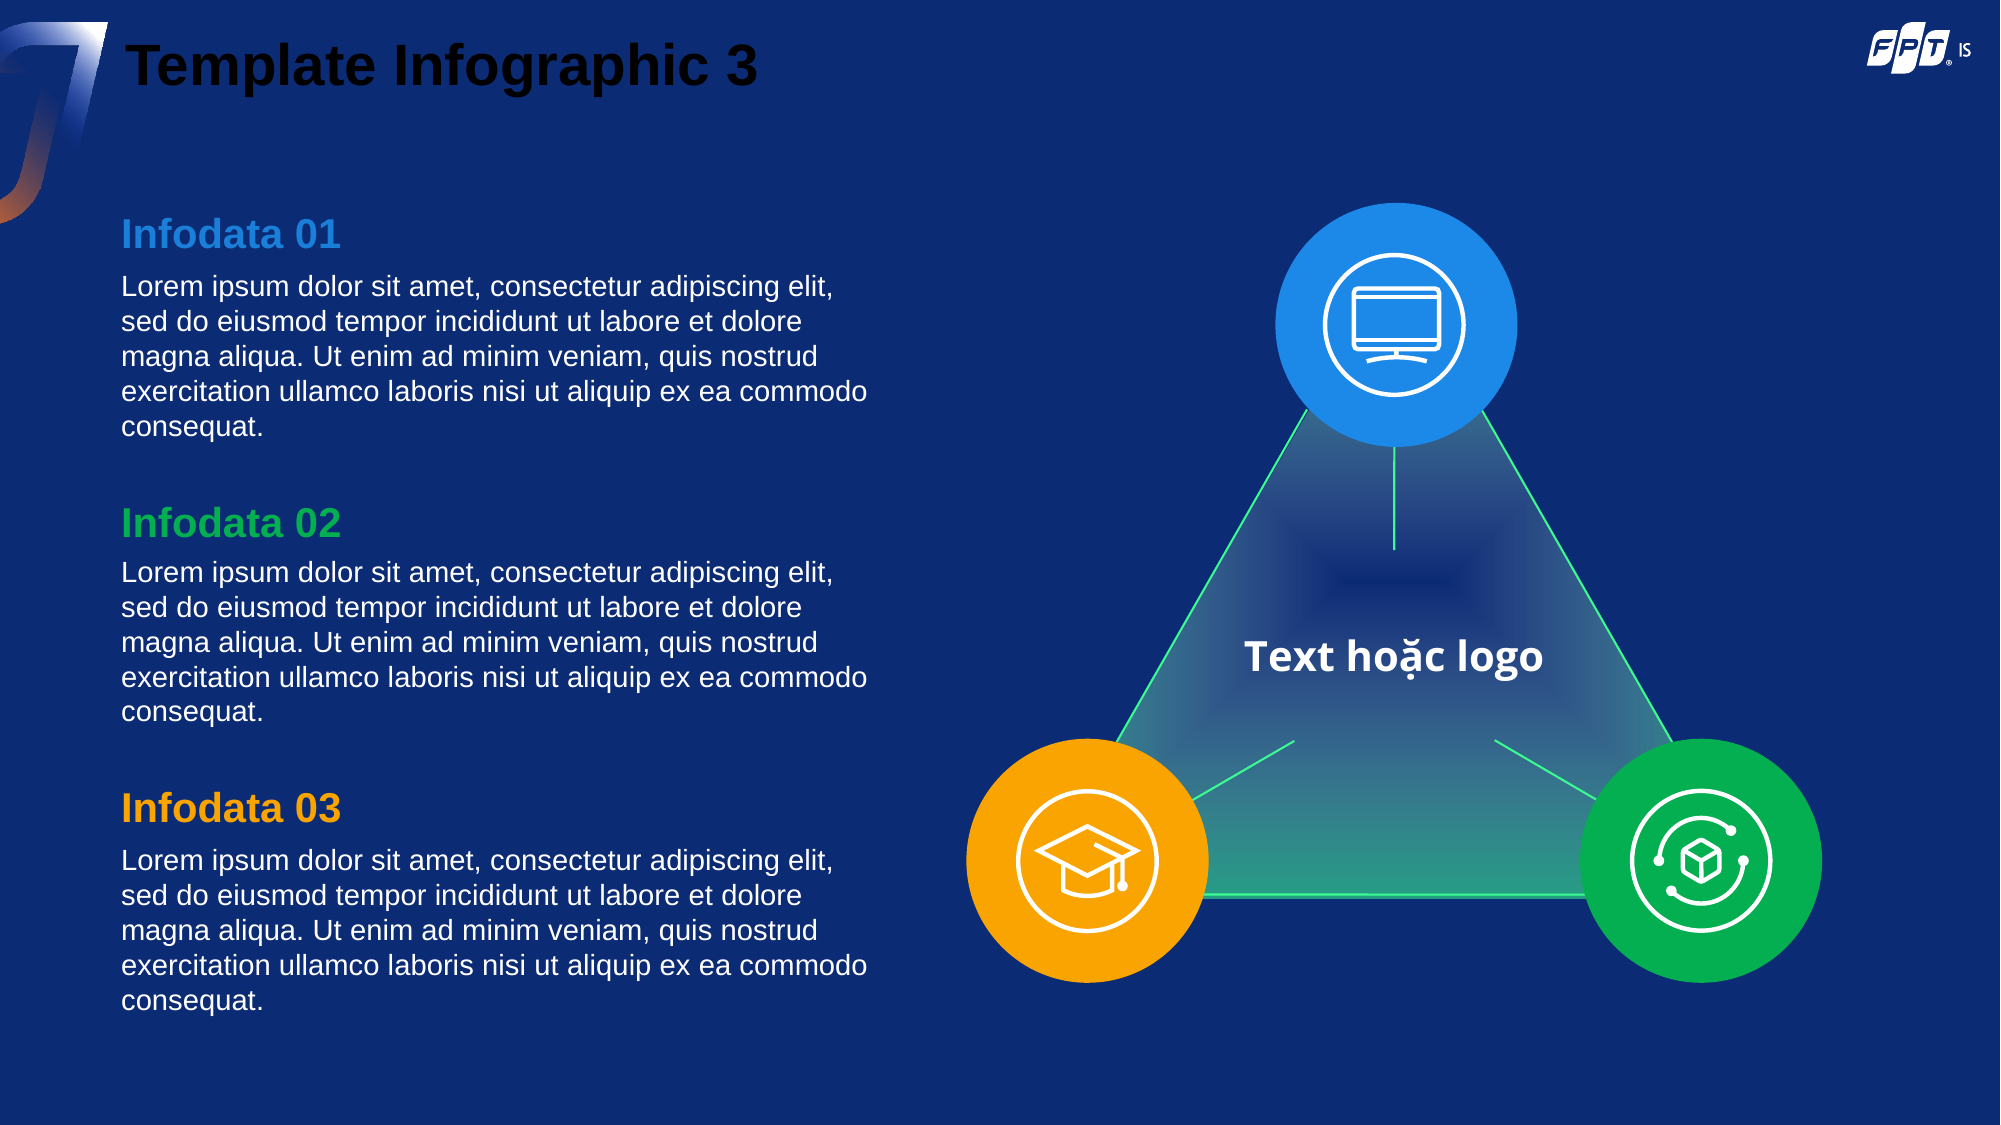

# Template Infographic 3

Infodata 01

Lorem ipsum dolor sit amet, consectetur adipiscing elit, sed do eiusmod tempor incididunt ut labore et dolore magna aliqua. Ut enim ad minim veniam, quis nostrud exercitation ullamco laboris nisi ut aliquip ex ea commodo consequat.

Infodata 02
Lorem ipsum dolor sit amet, consectetur adipiscing elit, sed do eiusmod tempor incididunt ut labore et dolore magna aliqua. Ut enim ad minim veniam, quis nostrud exercitation ullamco laboris nisi ut aliquip ex ea commodo consequat.

Text hoặc logo

Infodata 03

Lorem ipsum dolor sit amet, consectetur adipiscing elit, sed do eiusmod tempor incididunt ut labore et dolore magna aliqua. Ut enim ad minim veniam, quis nostrud exercitation ullamco laboris nisi ut aliquip ex ea commodo consequat.